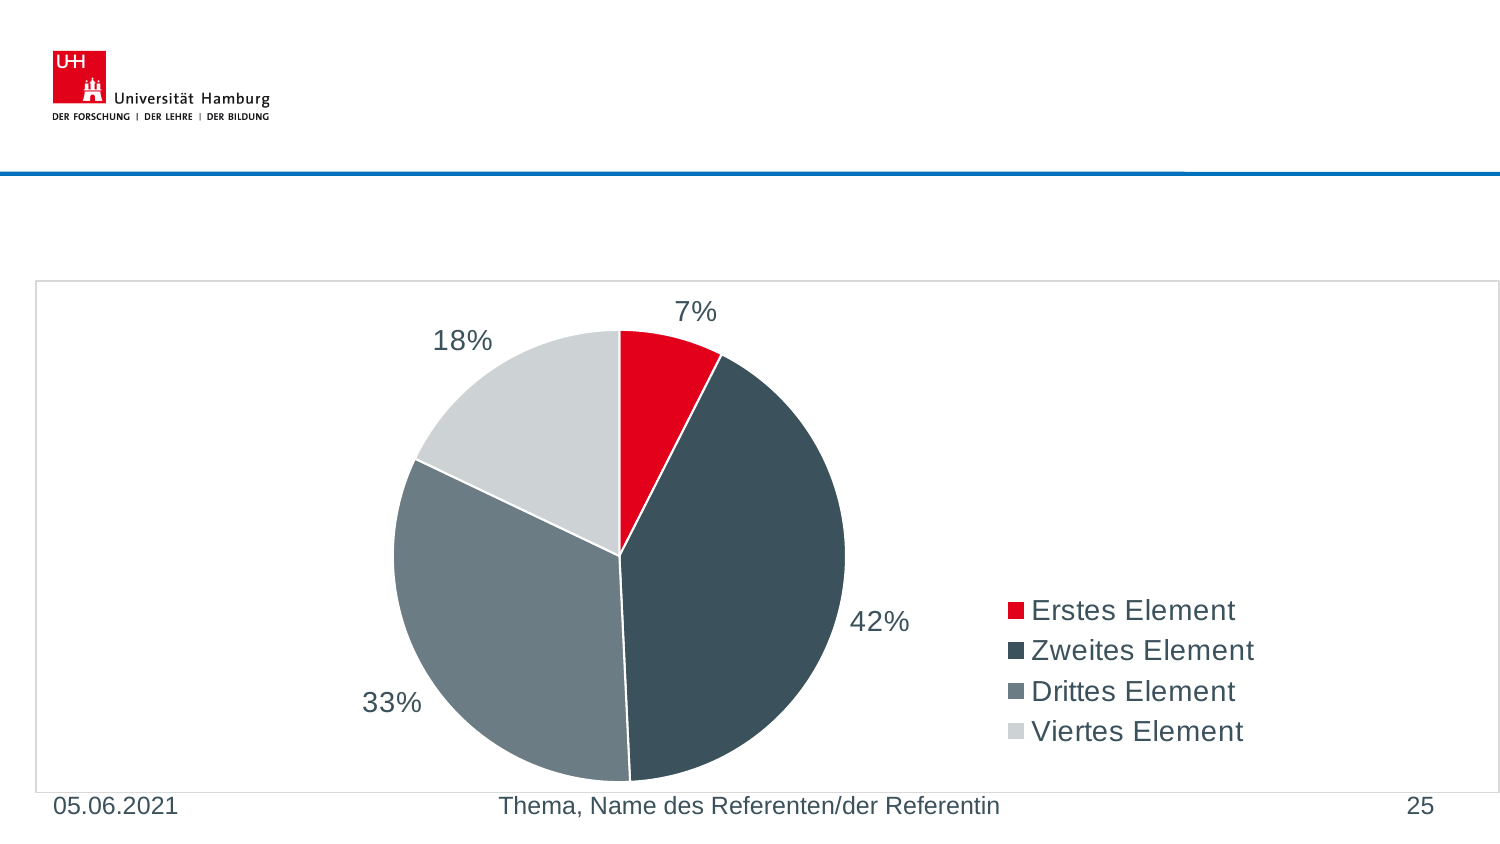

### Chart

| Category | Umsätze |
|---|---|
| Erstes Element | 0.5 |
| Zweites Element | 2.8 |
| Drittes Element | 2.2 |
| Viertes Element | 1.2 |
25
05.06.2021
Thema, Name des Referenten/der Referentin